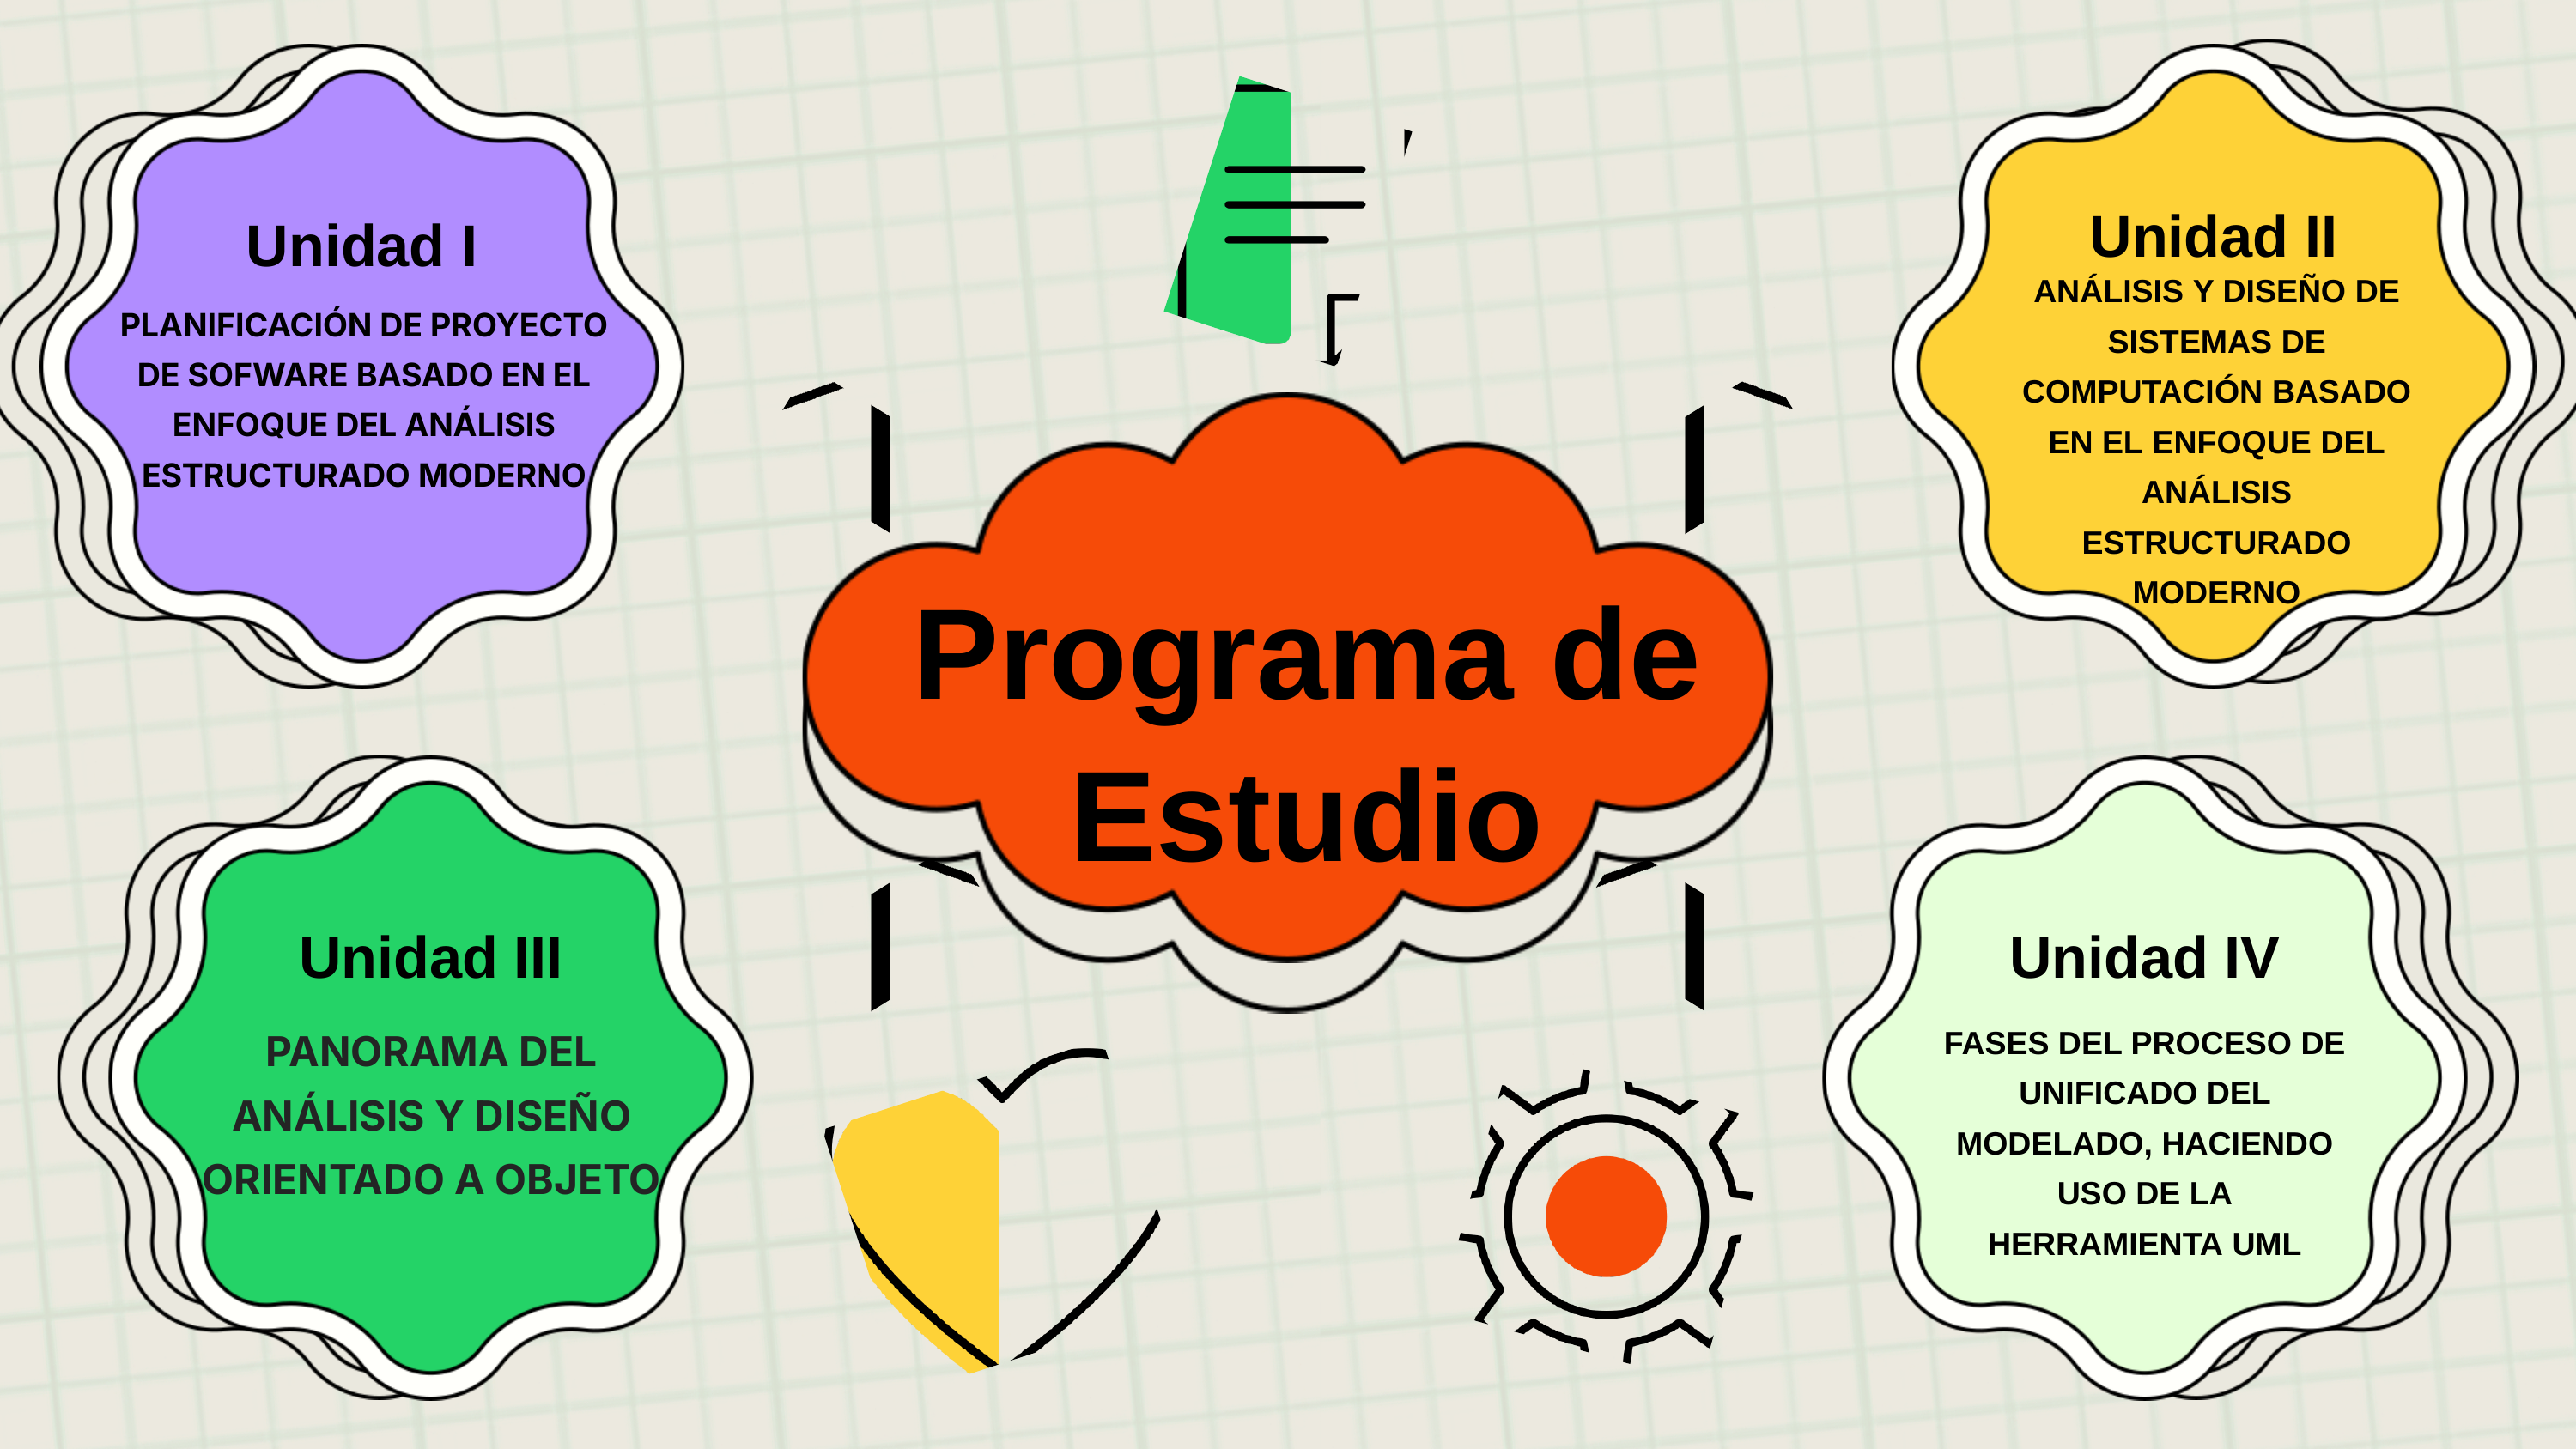

Unidad II
Unidad I
ANÁLISIS Y DISEÑO DE SISTEMAS DE COMPUTACIÓN BASADO EN EL ENFOQUE DEL ANÁLISIS ESTRUCTURADO MODERNO
PLANIFICACIÓN DE PROYECTO DE SOFWARE BASADO EN EL ENFOQUE DEL ANÁLISIS ESTRUCTURADO MODERNO

Programa de Estudio

Unidad III
Unidad IV
PANORAMA DEL ANÁLISIS Y DISEÑO ORIENTADO A OBJETO
FASES DEL PROCESO DE UNIFICADO DEL MODELADO, HACIENDO USO DE LA HERRAMIENTA UML